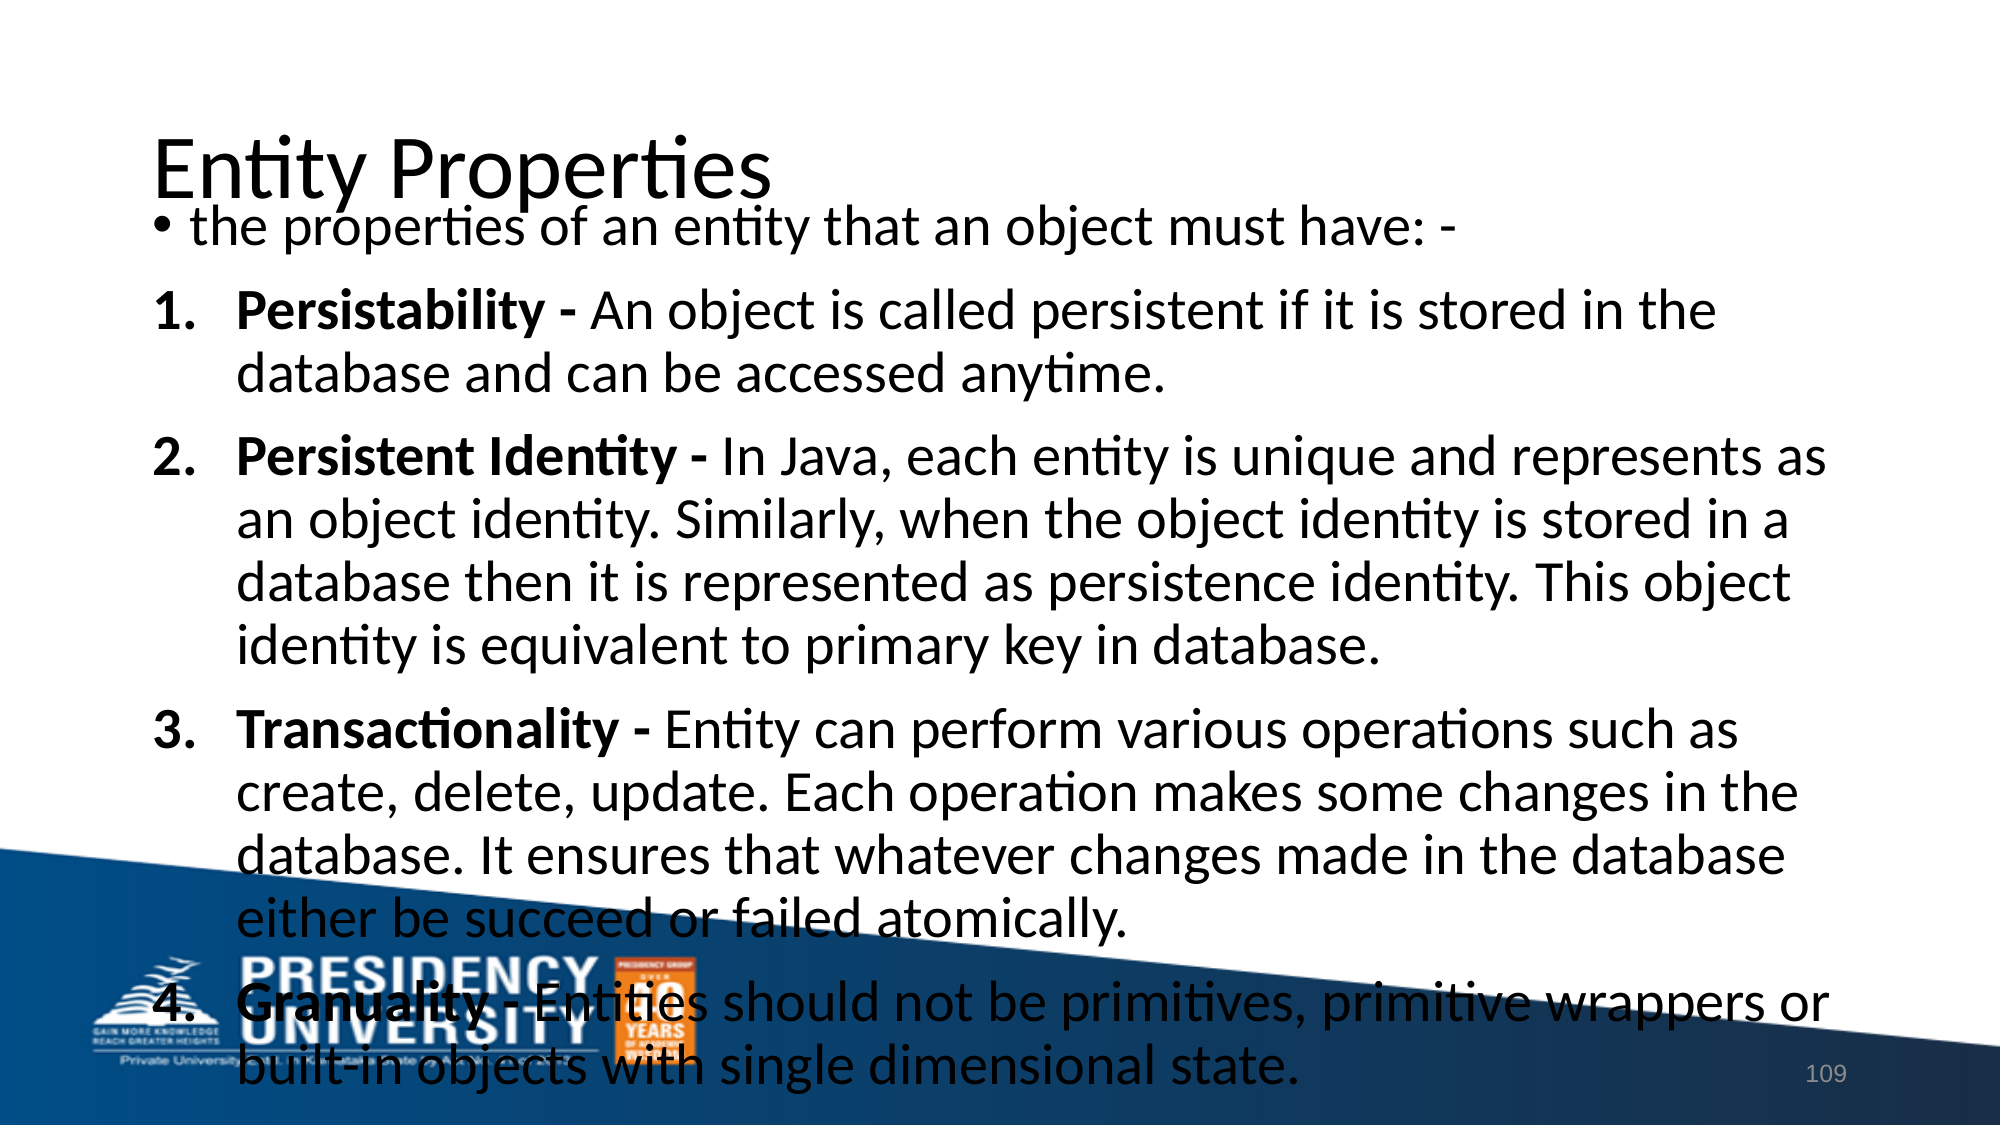

# Entity Properties
the properties of an entity that an object must have: -
Persistability - An object is called persistent if it is stored in the database and can be accessed anytime.
Persistent Identity - In Java, each entity is unique and represents as an object identity. Similarly, when the object identity is stored in a database then it is represented as persistence identity. This object identity is equivalent to primary key in database.
Transactionality - Entity can perform various operations such as create, delete, update. Each operation makes some changes in the database. It ensures that whatever changes made in the database either be succeed or failed atomically.
Granuality - Entities should not be primitives, primitive wrappers or built-in objects with single dimensional state.

109